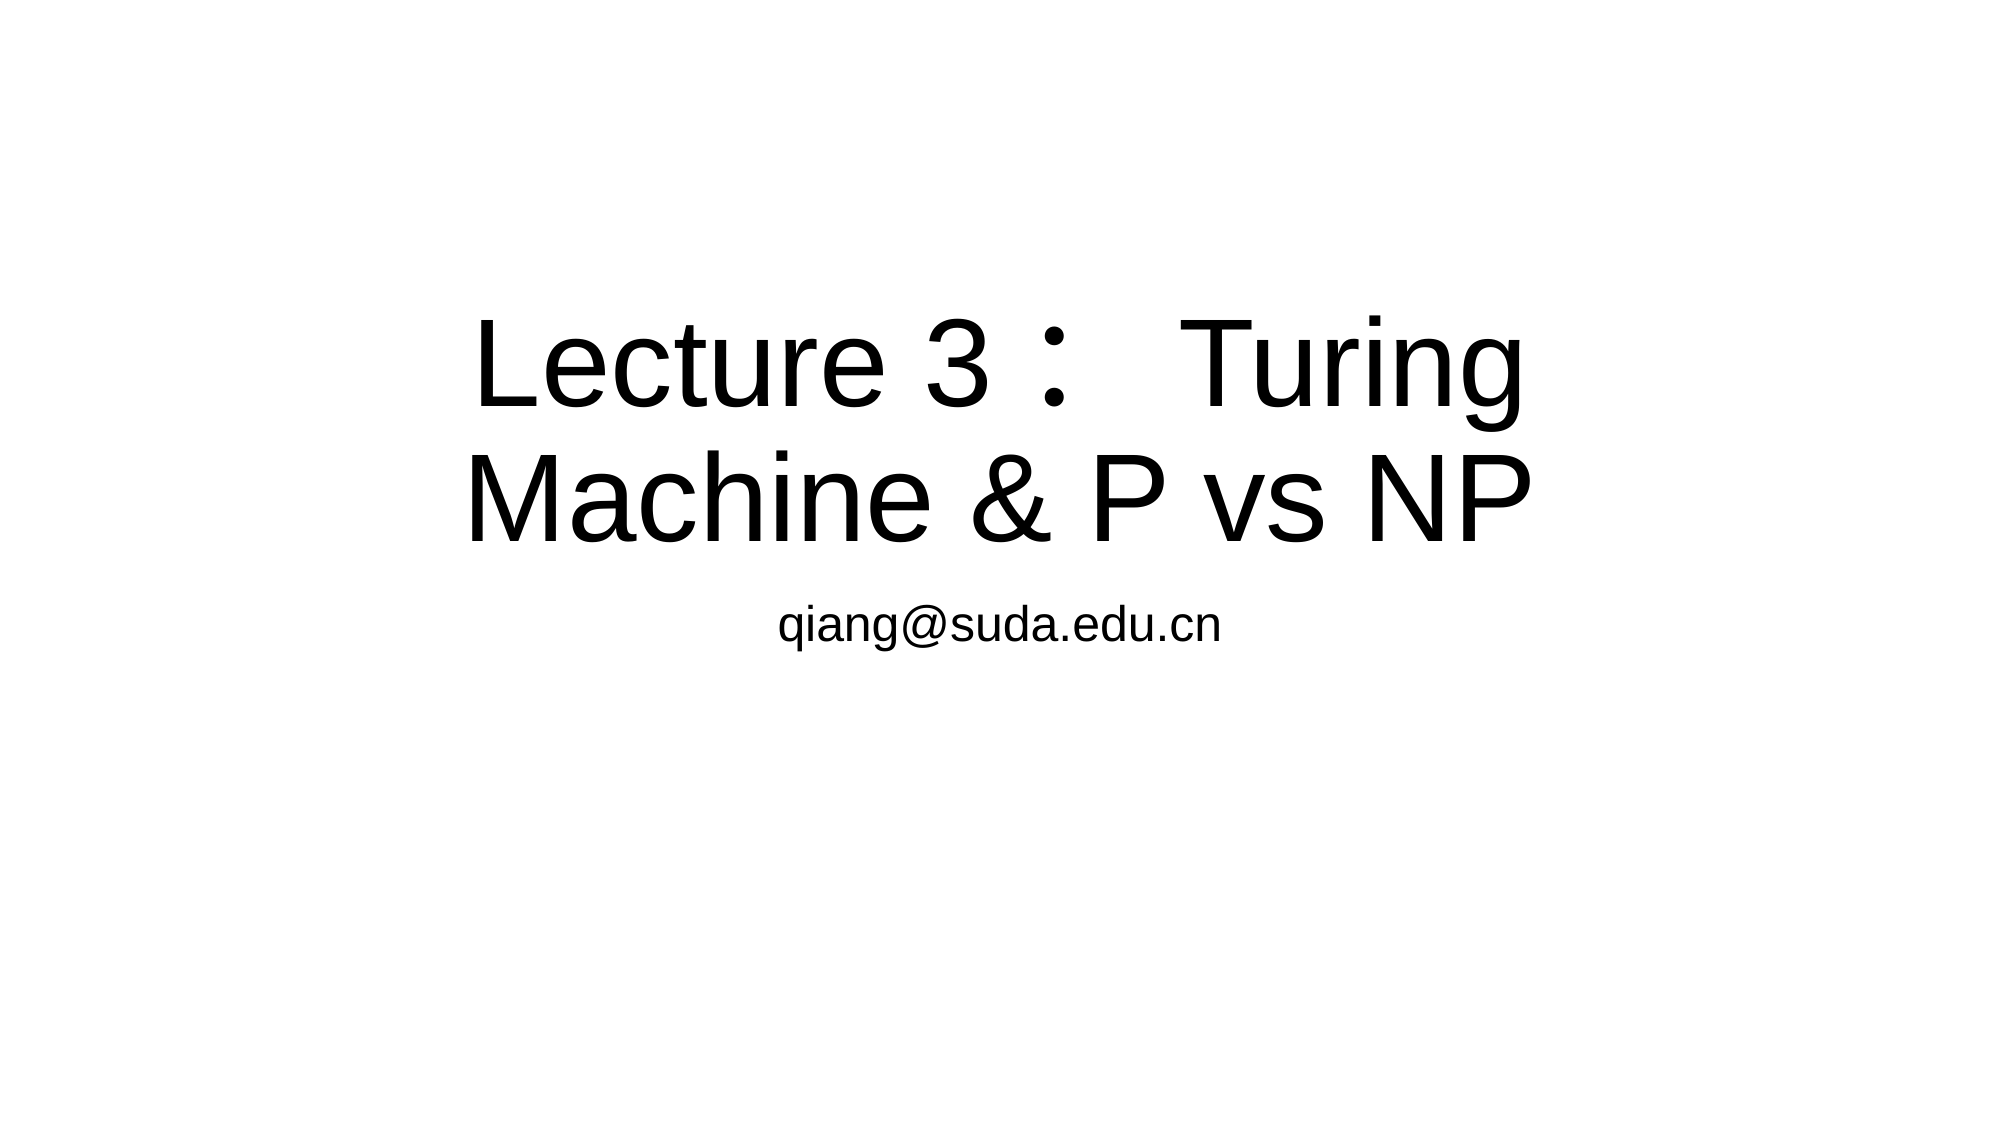

# Lecture 3：Turing Machine & P vs NP
qiang@suda.edu.cn